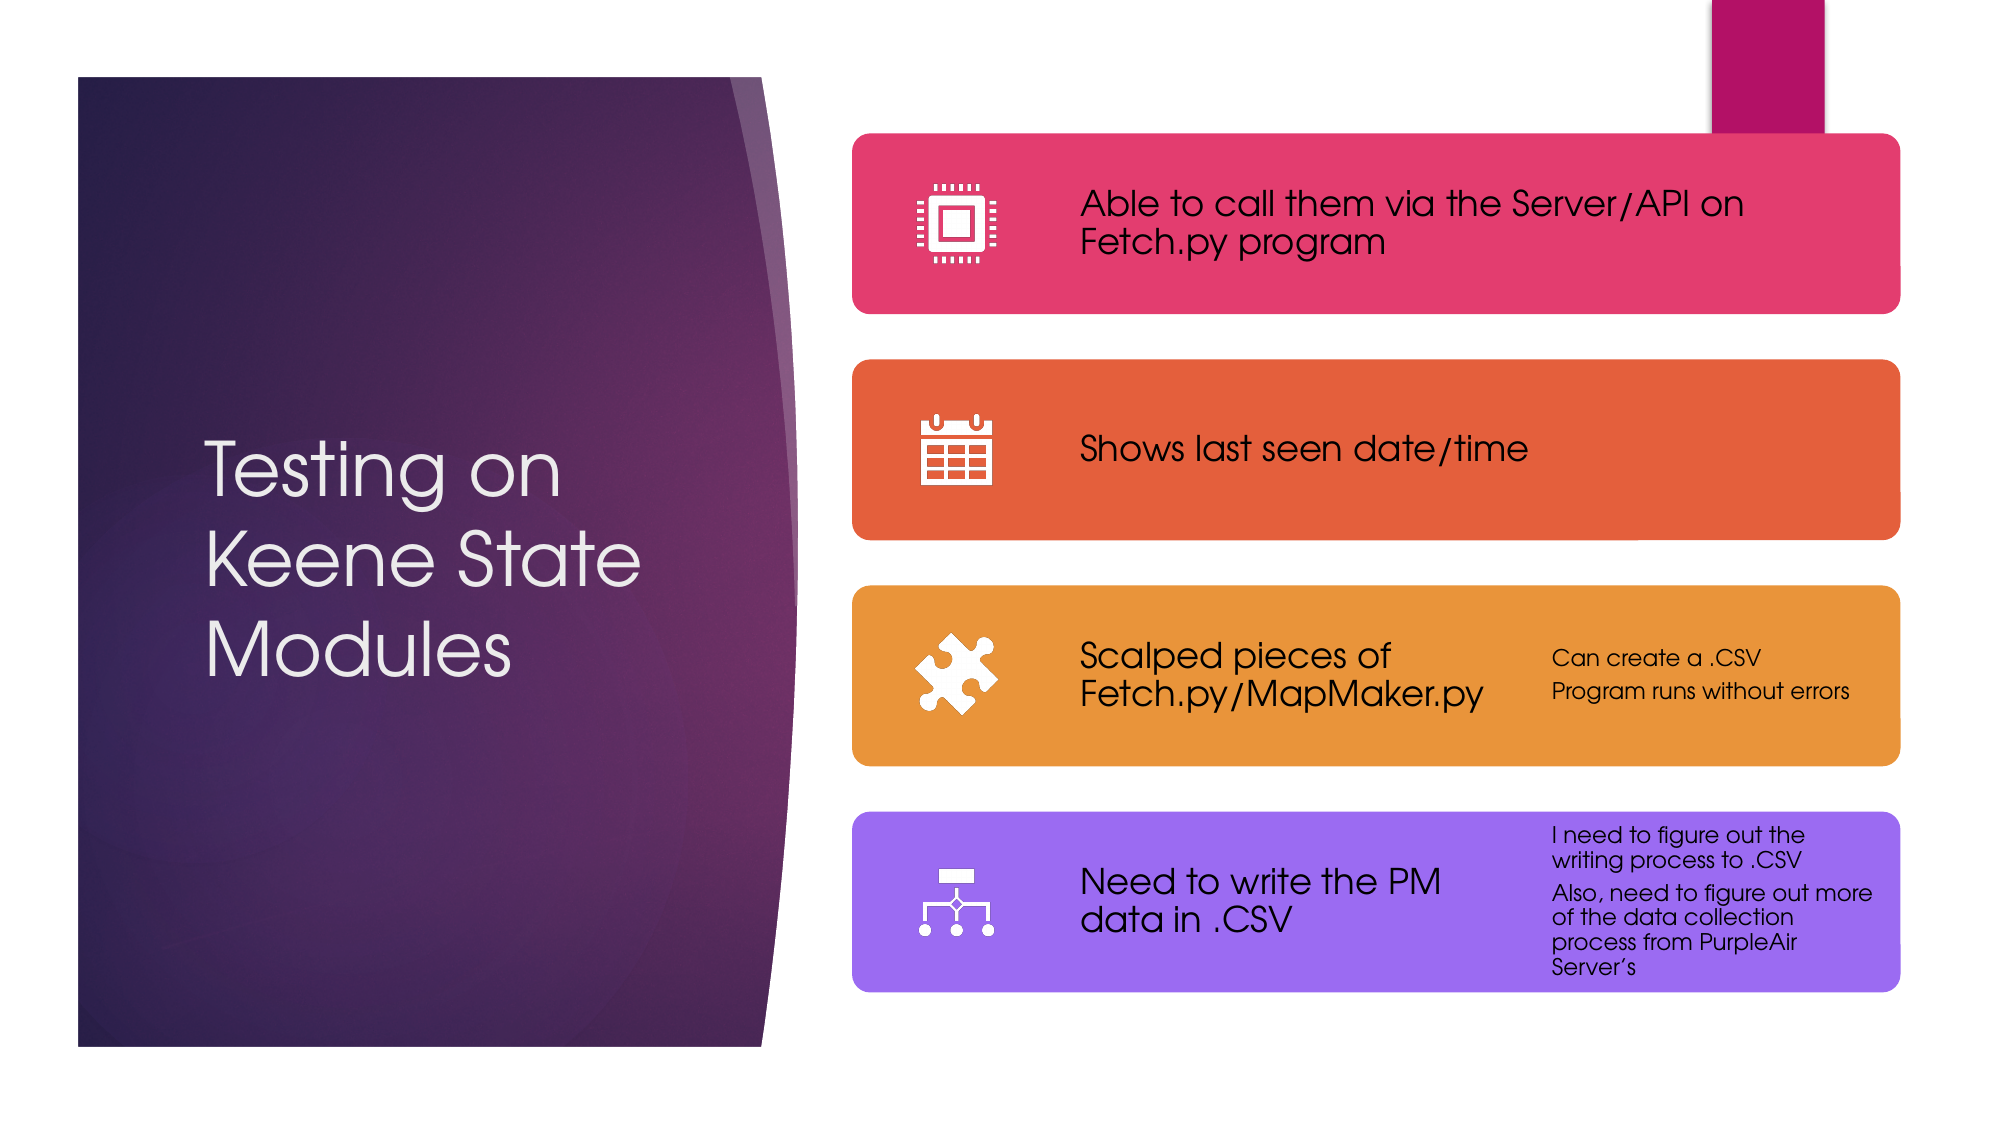

Able to call them via the Server/API on Fetch.py program
Shows last seen date/time
Scalped pieces of Fetch.py/MapMaker.py
Can create a .CSV
Program runs without errors
Need to write the PM data in .CSV
I need to figure out the writing process to .CSV
Also, need to figure out more of the data collection process from PurpleAir Server’s
# Testing on Keene State Modules